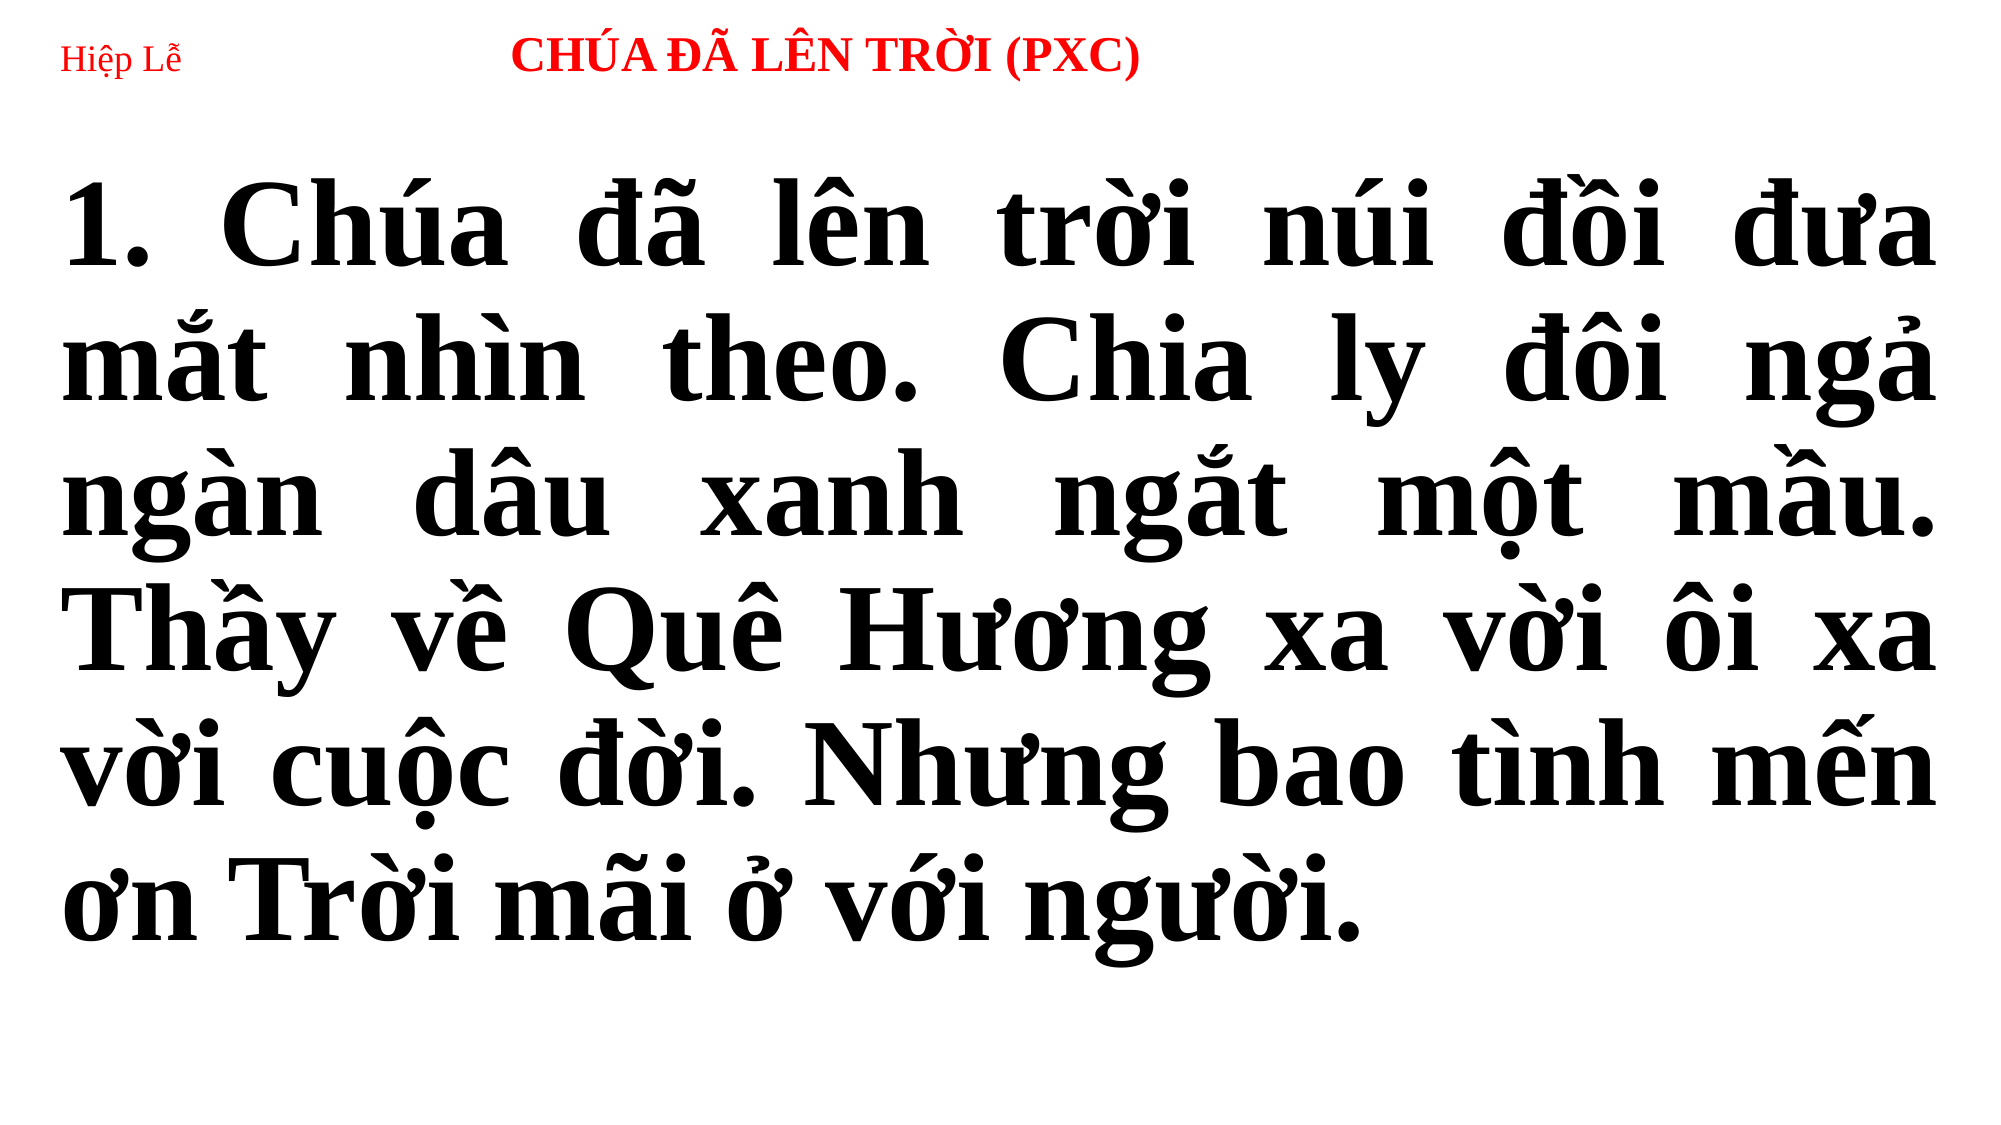

# Hiệp Lễ                    	CHÚA ĐÃ LÊN TRỜI (PXC)
1. Chúa đã lên trời núi đồi đưa mắt nhìn theo. Chia ly đôi ngả ngàn dâu xanh ngắt một mầu. Thầy về Quê Hương xa vời ôi xa vời cuộc đời. Nhưng bao tình mến ơn Trời mãi ở với người.